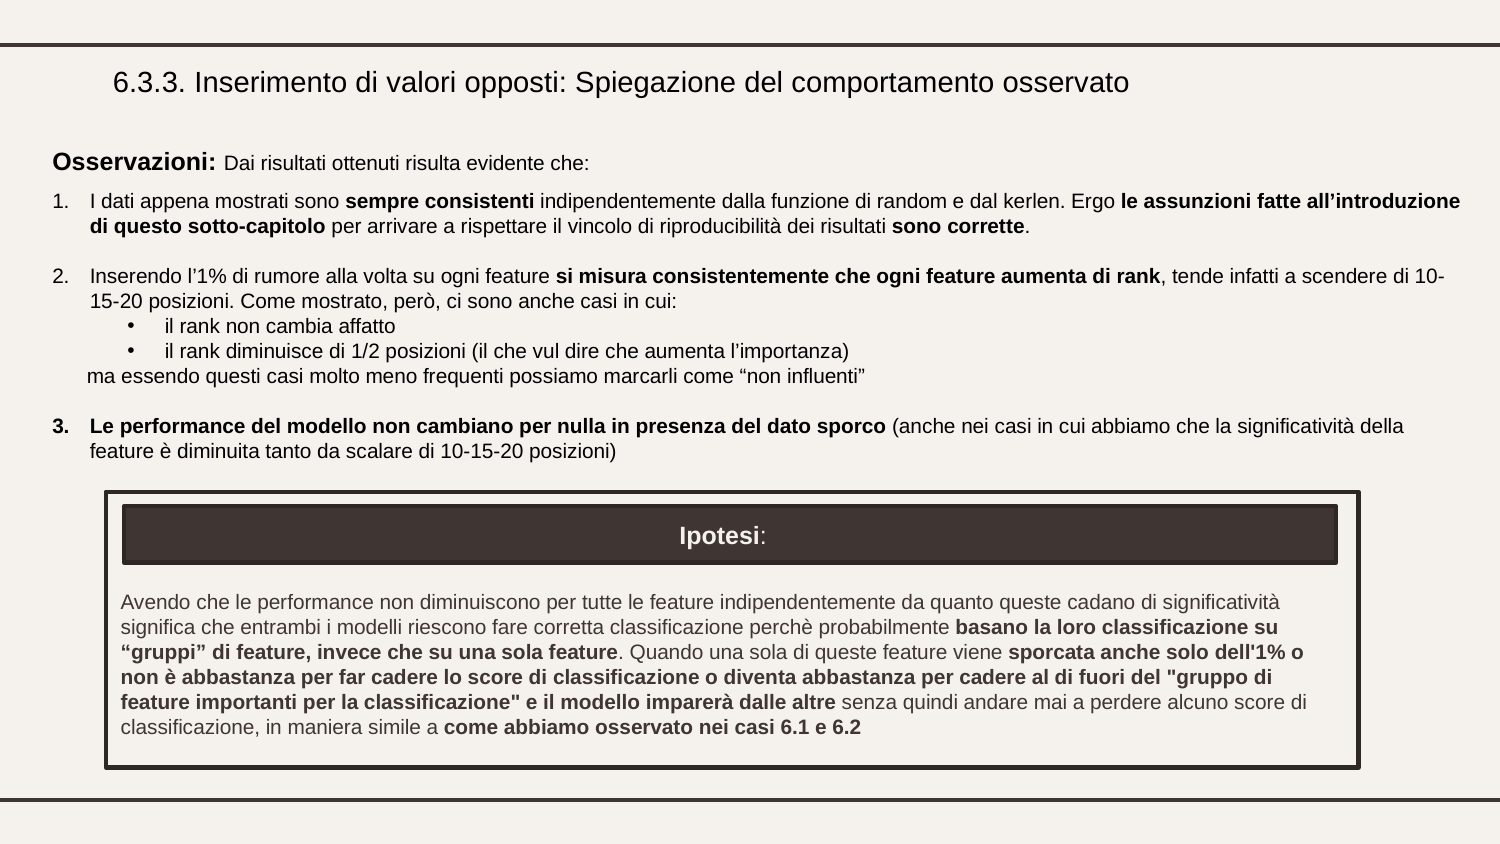

6.3.3. Inserimento di valori opposti: Spiegazione del comportamento osservato
Osservazioni: Dai risultati ottenuti risulta evidente che:

I dati appena mostrati sono sempre consistenti indipendentemente dalla funzione di random e dal kerlen. Ergo le assunzioni fatte all’introduzione di questo sotto-capitolo per arrivare a rispettare il vincolo di riproducibilità dei risultati sono corrette.

Inserendo l’1% di rumore alla volta su ogni feature si misura consistentemente che ogni feature aumenta di rank, tende infatti a scendere di 10-15-20 posizioni. Come mostrato, però, ci sono anche casi in cui:
il rank non cambia affatto
il rank diminuisce di 1/2 posizioni (il che vul dire che aumenta l’importanza)
      ma essendo questi casi molto meno frequenti possiamo marcarli come “non influenti”

Le performance del modello non cambiano per nulla in presenza del dato sporco (anche nei casi in cui abbiamo che la significatività della feature è diminuita tanto da scalare di 10-15-20 posizioni)

Avendo che le performance non diminuiscono per tutte le feature indipendentemente da quanto queste cadano di significatività significa che entrambi i modelli riescono fare corretta classificazione perchè probabilmente basano la loro classificazione su “gruppi” di feature, invece che su una sola feature. Quando una sola di queste feature viene sporcata anche solo dell'1% o non è abbastanza per far cadere lo score di classificazione o diventa abbastanza per cadere al di fuori del "gruppo di feature importanti per la classificazione" e il modello imparerà dalle altre senza quindi andare mai a perdere alcuno score di classificazione, in maniera simile a come abbiamo osservato nei casi 6.1 e 6.2
Ipotesi: